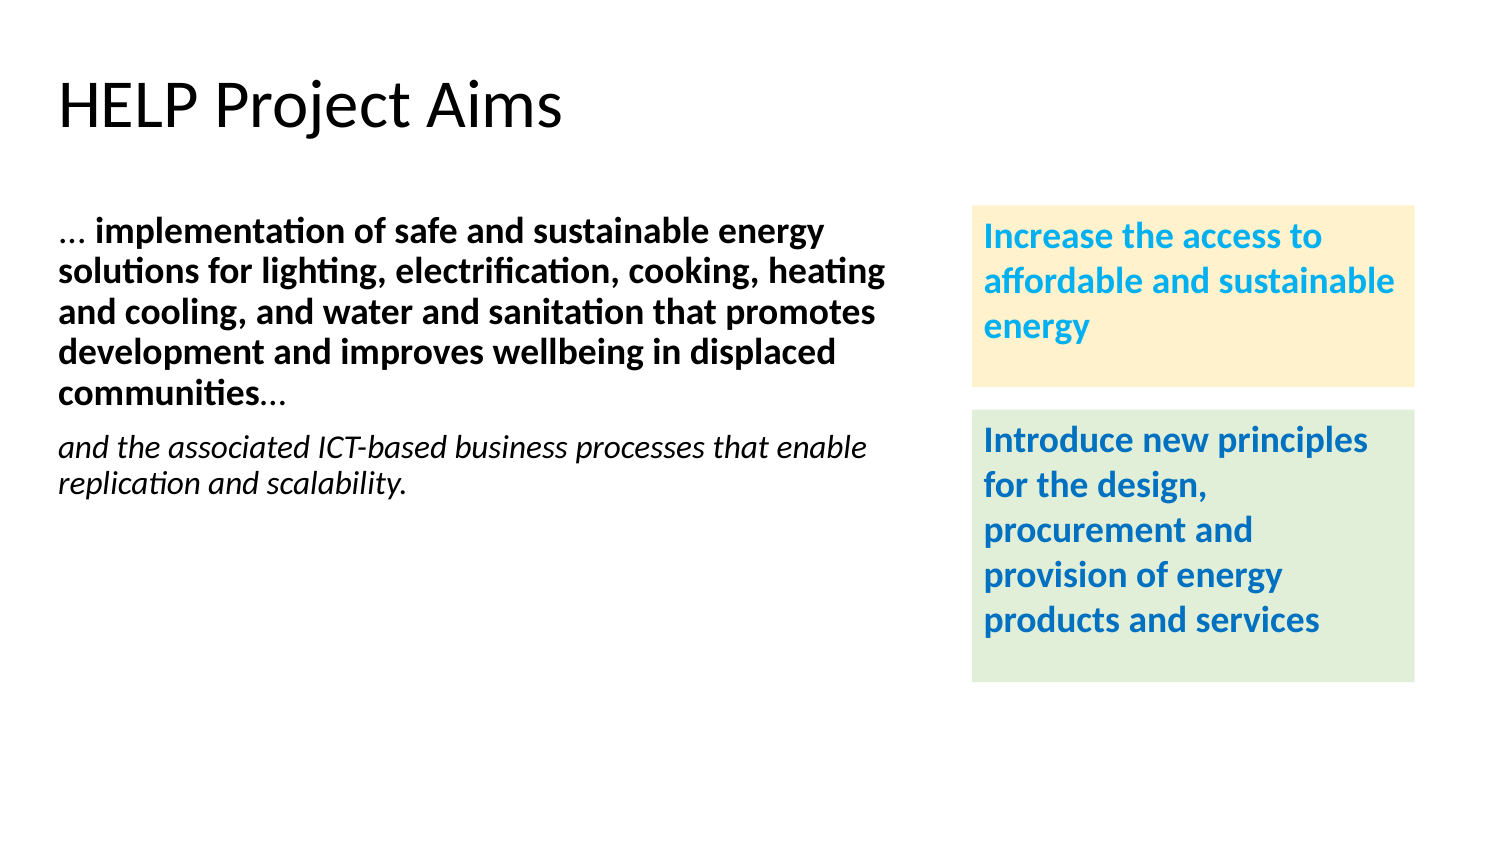

# HELP Project Aims
... implementation of safe and sustainable energy solutions for lighting, electrification, cooking, heating and cooling, and water and sanitation that promotes development and improves wellbeing in displaced communities…
and the associated ICT-based business processes that enable replication and scalability.

Increase the access to affordable and sustainable energy

Introduce new principles for the design, procurement and provision of energy products and services